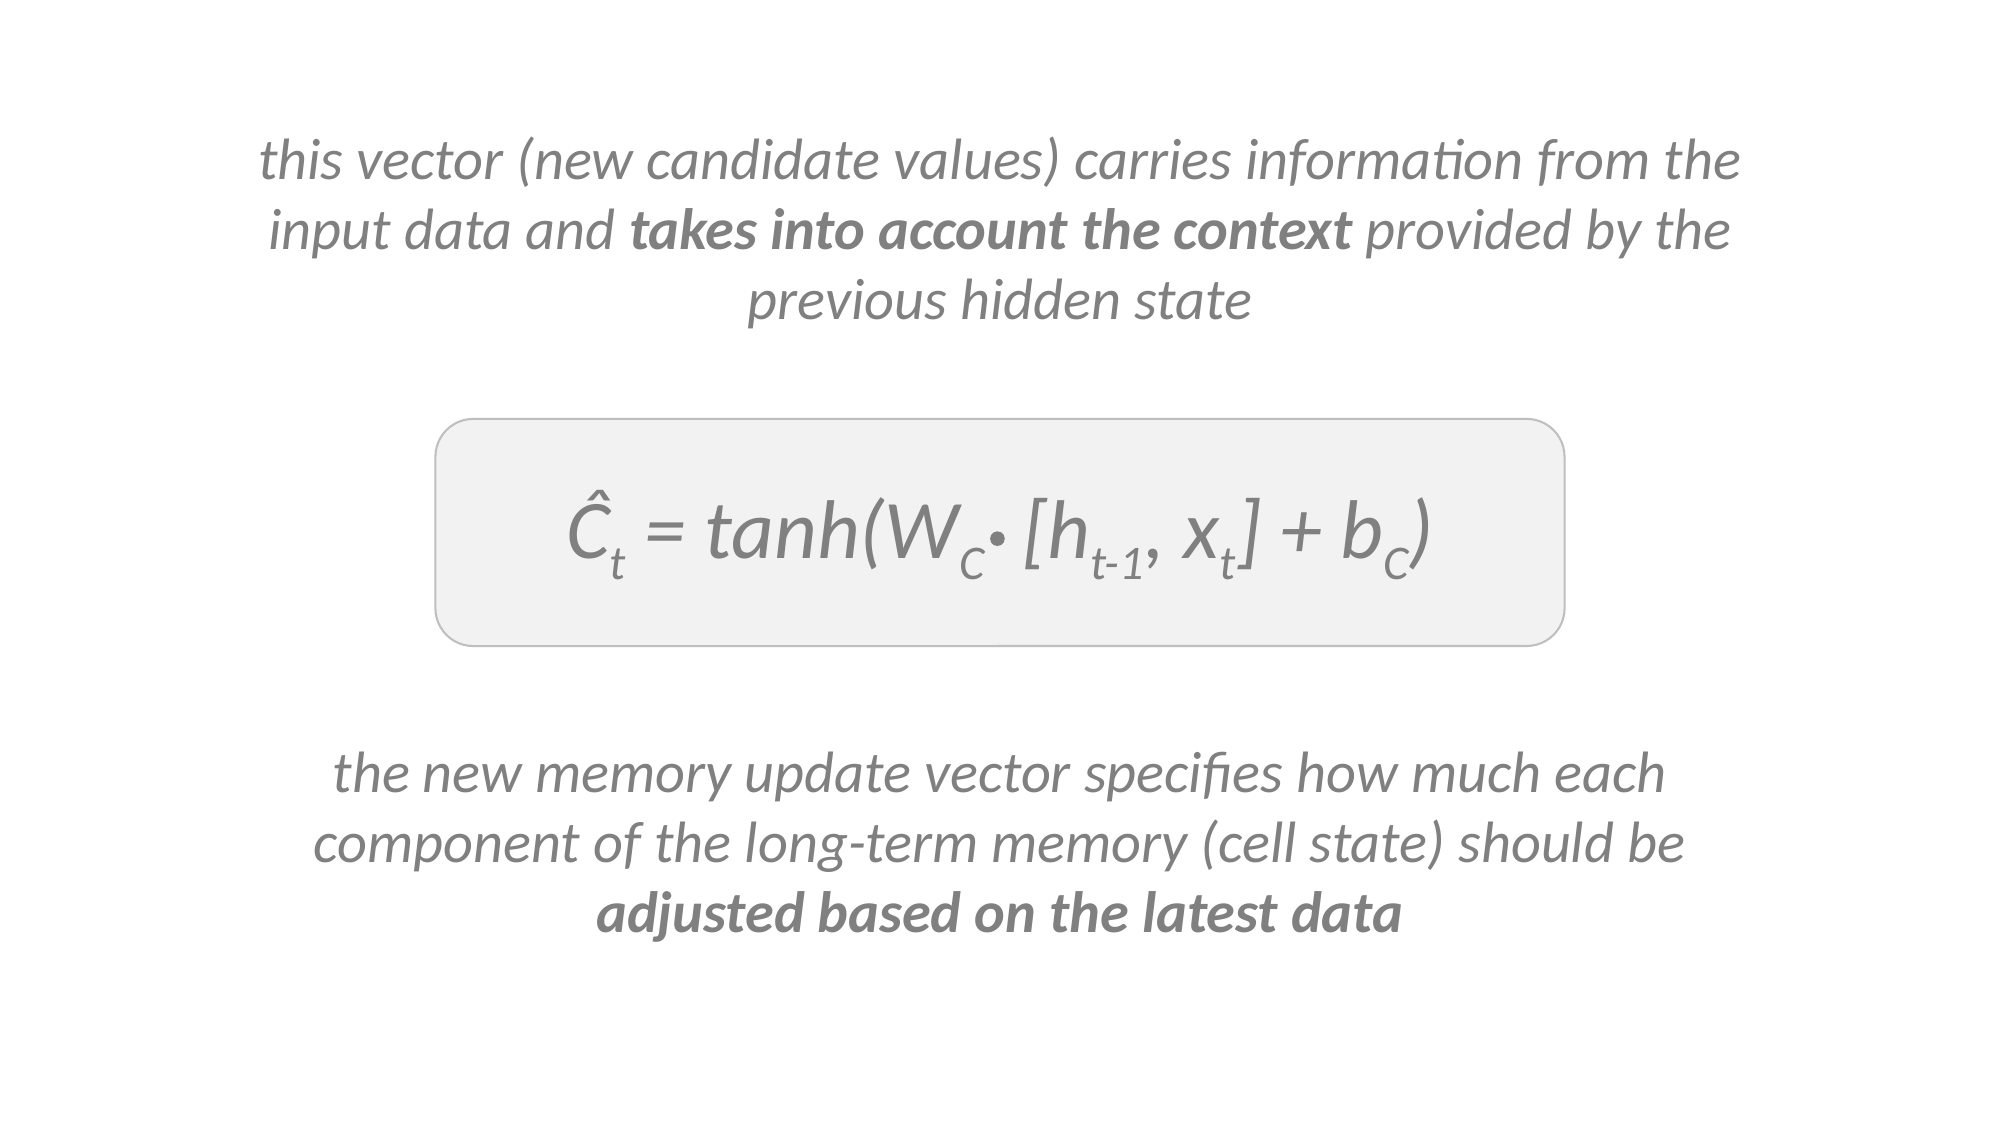

this vector (new candidate values) carries information from the input data and takes into account the context provided by the previous hidden state
Ĉt = tanh(WC  [ht-1, xt] + bC)

the new memory update vector specifies how much each component of the long-term memory (cell state) should be adjusted based on the latest data